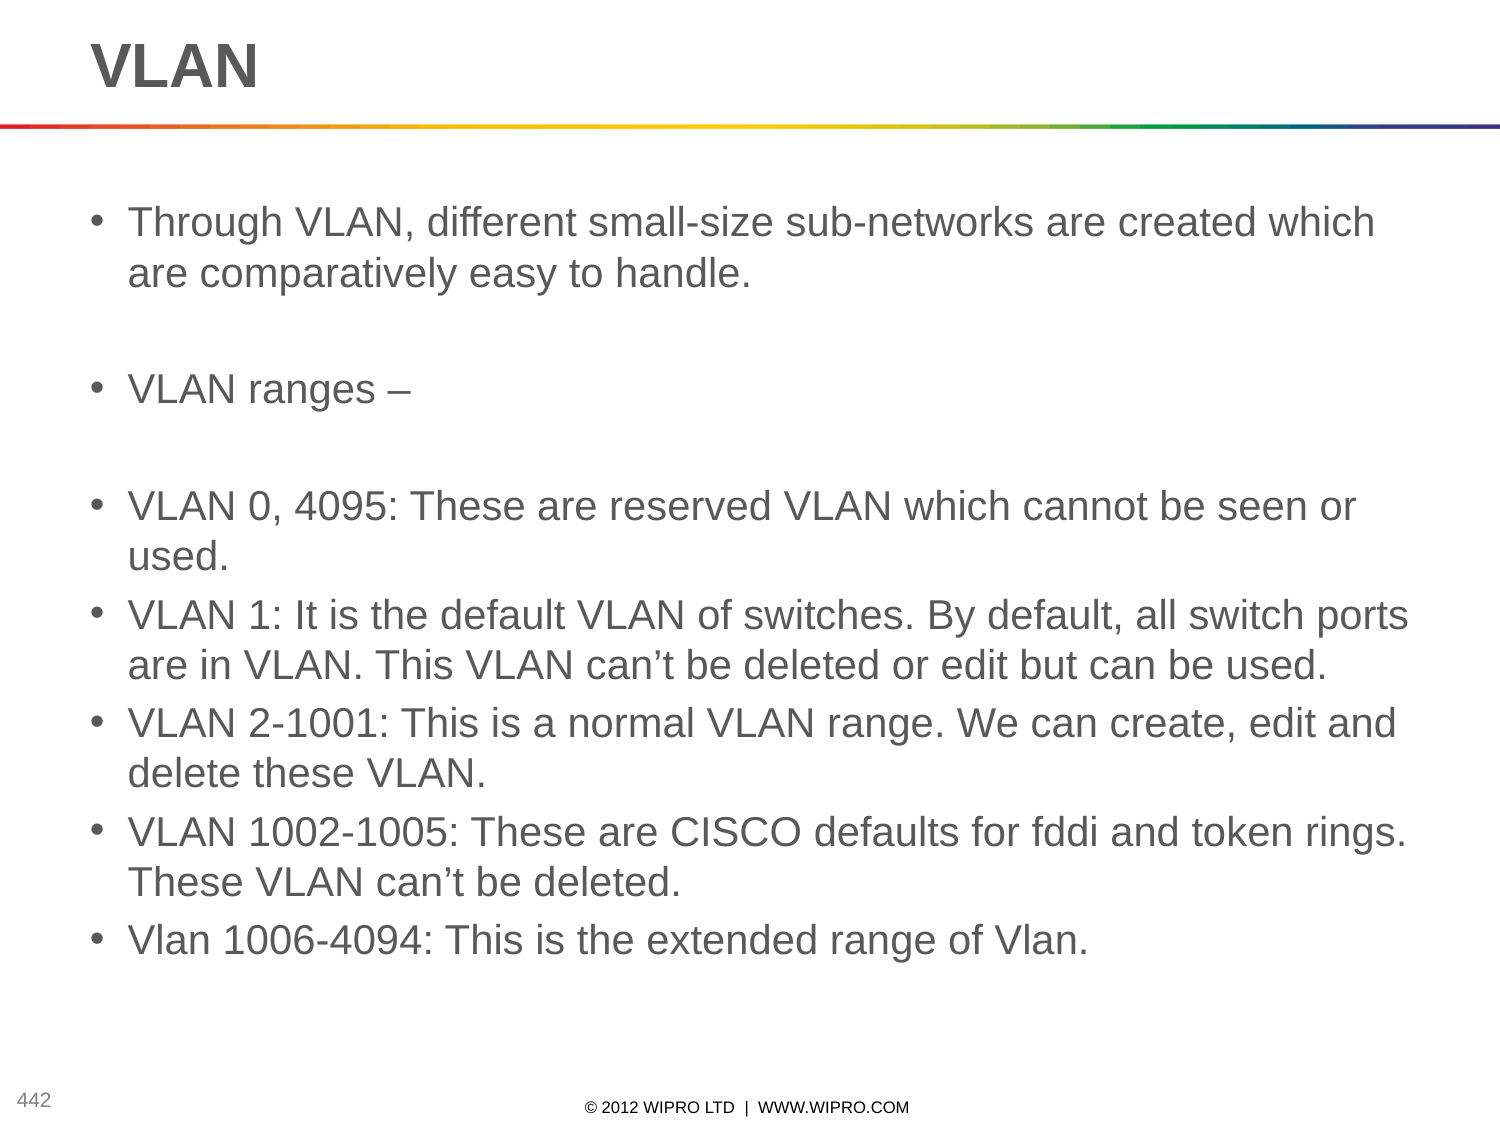

# VLAN
Through VLAN, different small-size sub-networks are created which are comparatively easy to handle.

VLAN ranges –

VLAN 0, 4095: These are reserved VLAN which cannot be seen or used.
VLAN 1: It is the default VLAN of switches. By default, all switch ports are in VLAN. This VLAN can’t be deleted or edit but can be used.
VLAN 2-1001: This is a normal VLAN range. We can create, edit and delete these VLAN.
VLAN 1002-1005: These are CISCO defaults for fddi and token rings. These VLAN can’t be deleted.
Vlan 1006-4094: This is the extended range of Vlan.